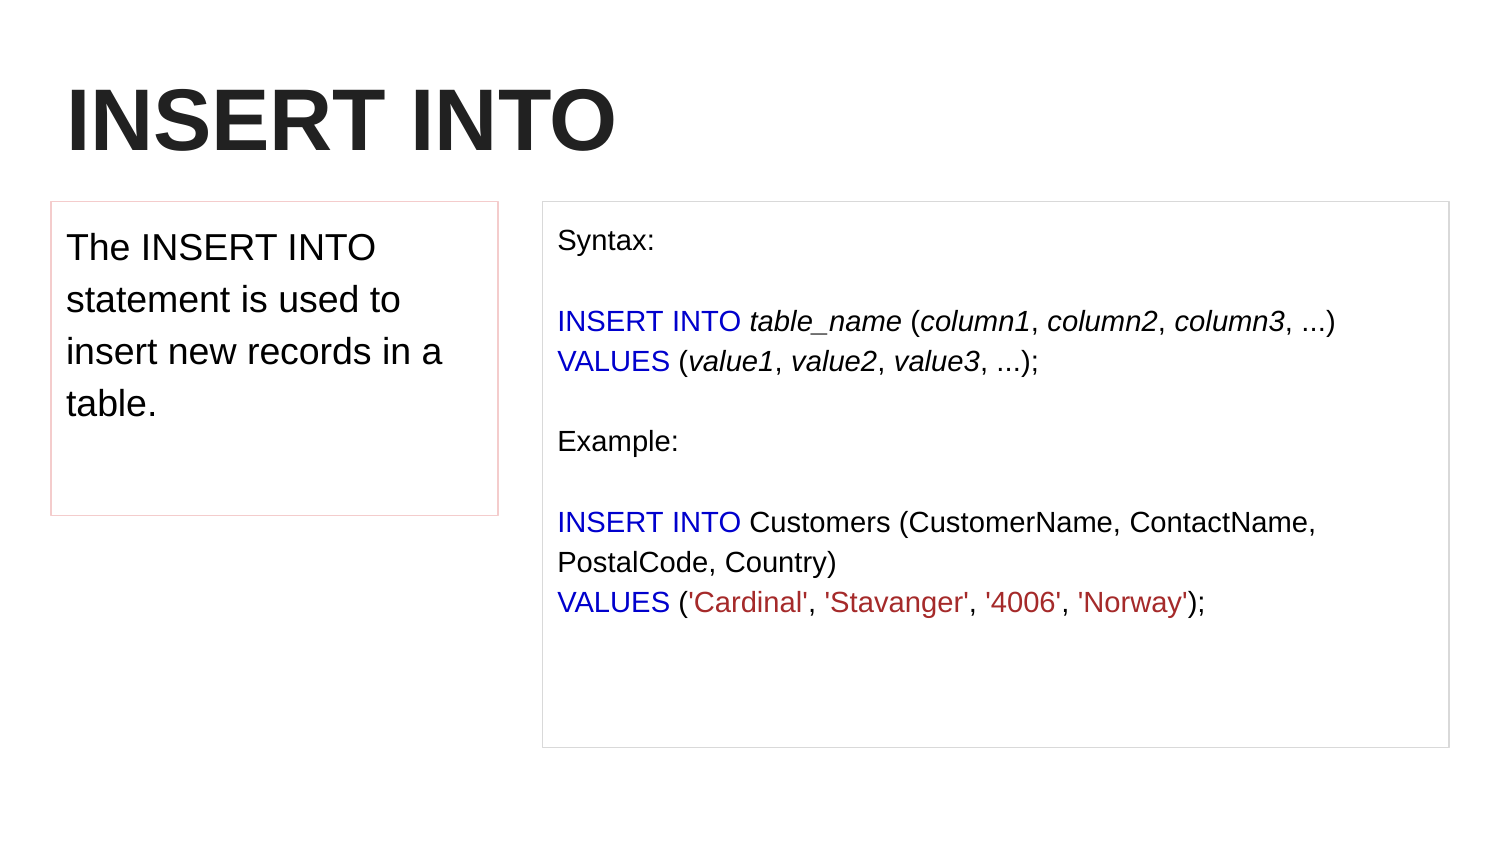

# INSERT INTO
The INSERT INTO statement is used to insert new records in a table.
Syntax:

INSERT INTO table_name (column1, column2, column3, ...)
VALUES (value1, value2, value3, ...);
Example:

INSERT INTO Customers (CustomerName, ContactName, PostalCode, Country)
VALUES ('Cardinal', 'Stavanger', '4006', 'Norway');